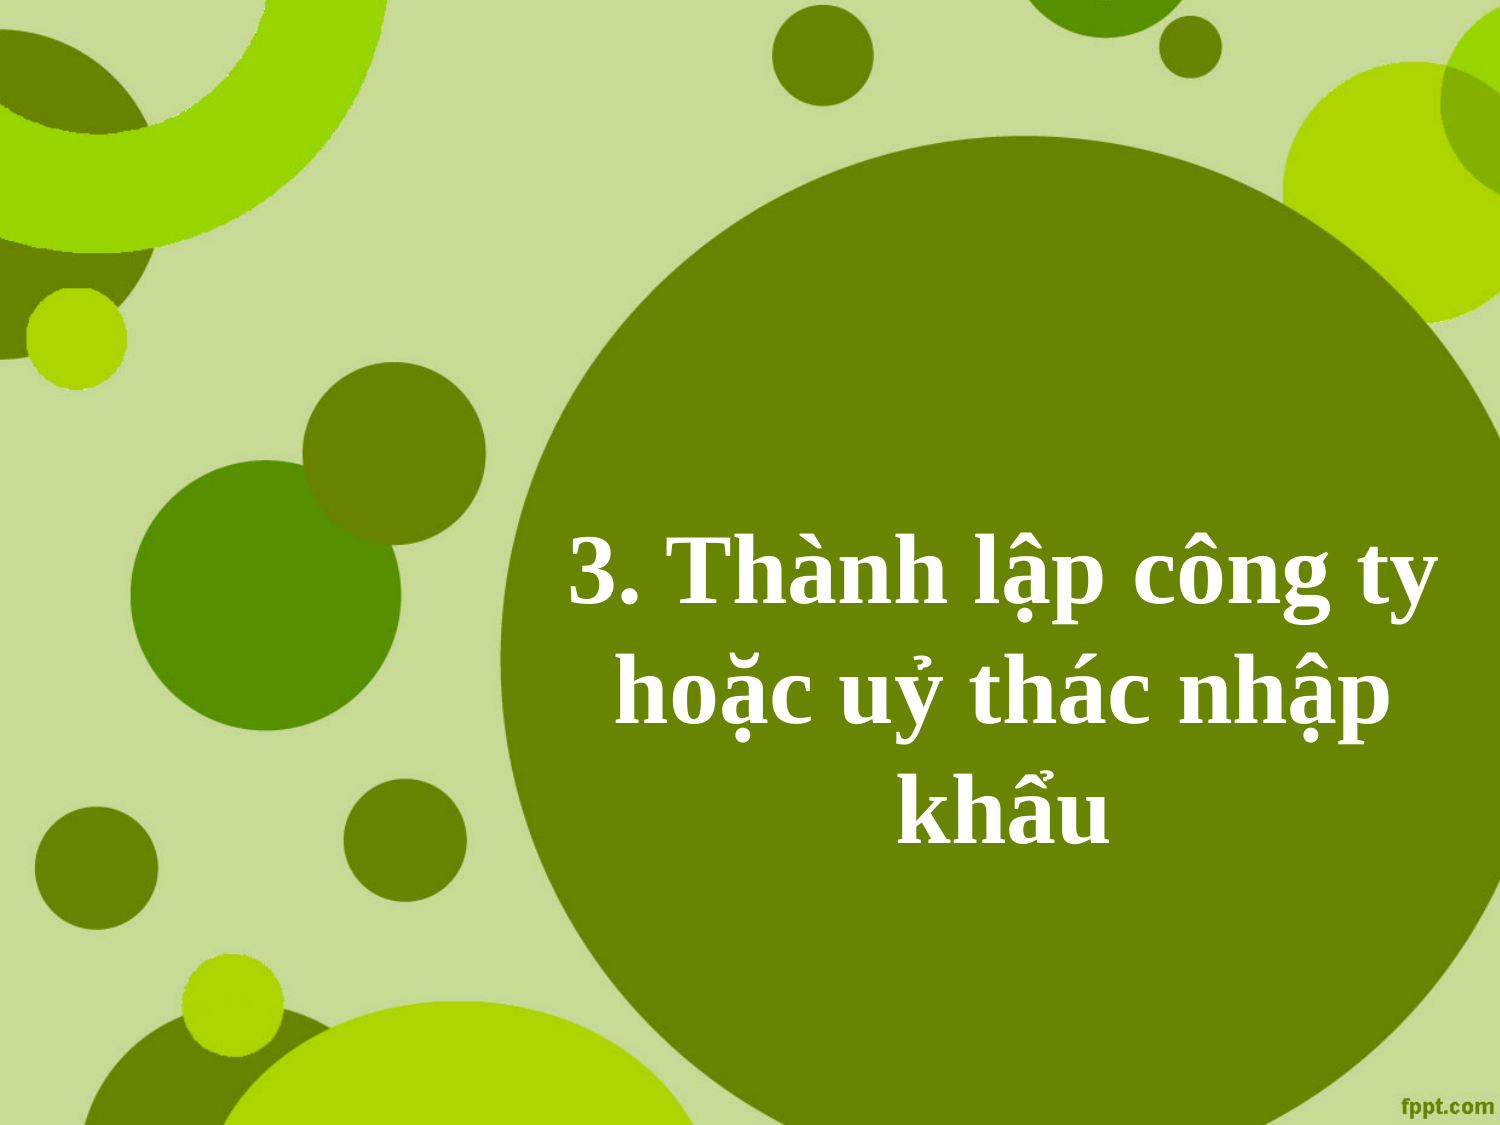

# 3. Thành lập công ty hoặc uỷ thác nhập khẩu